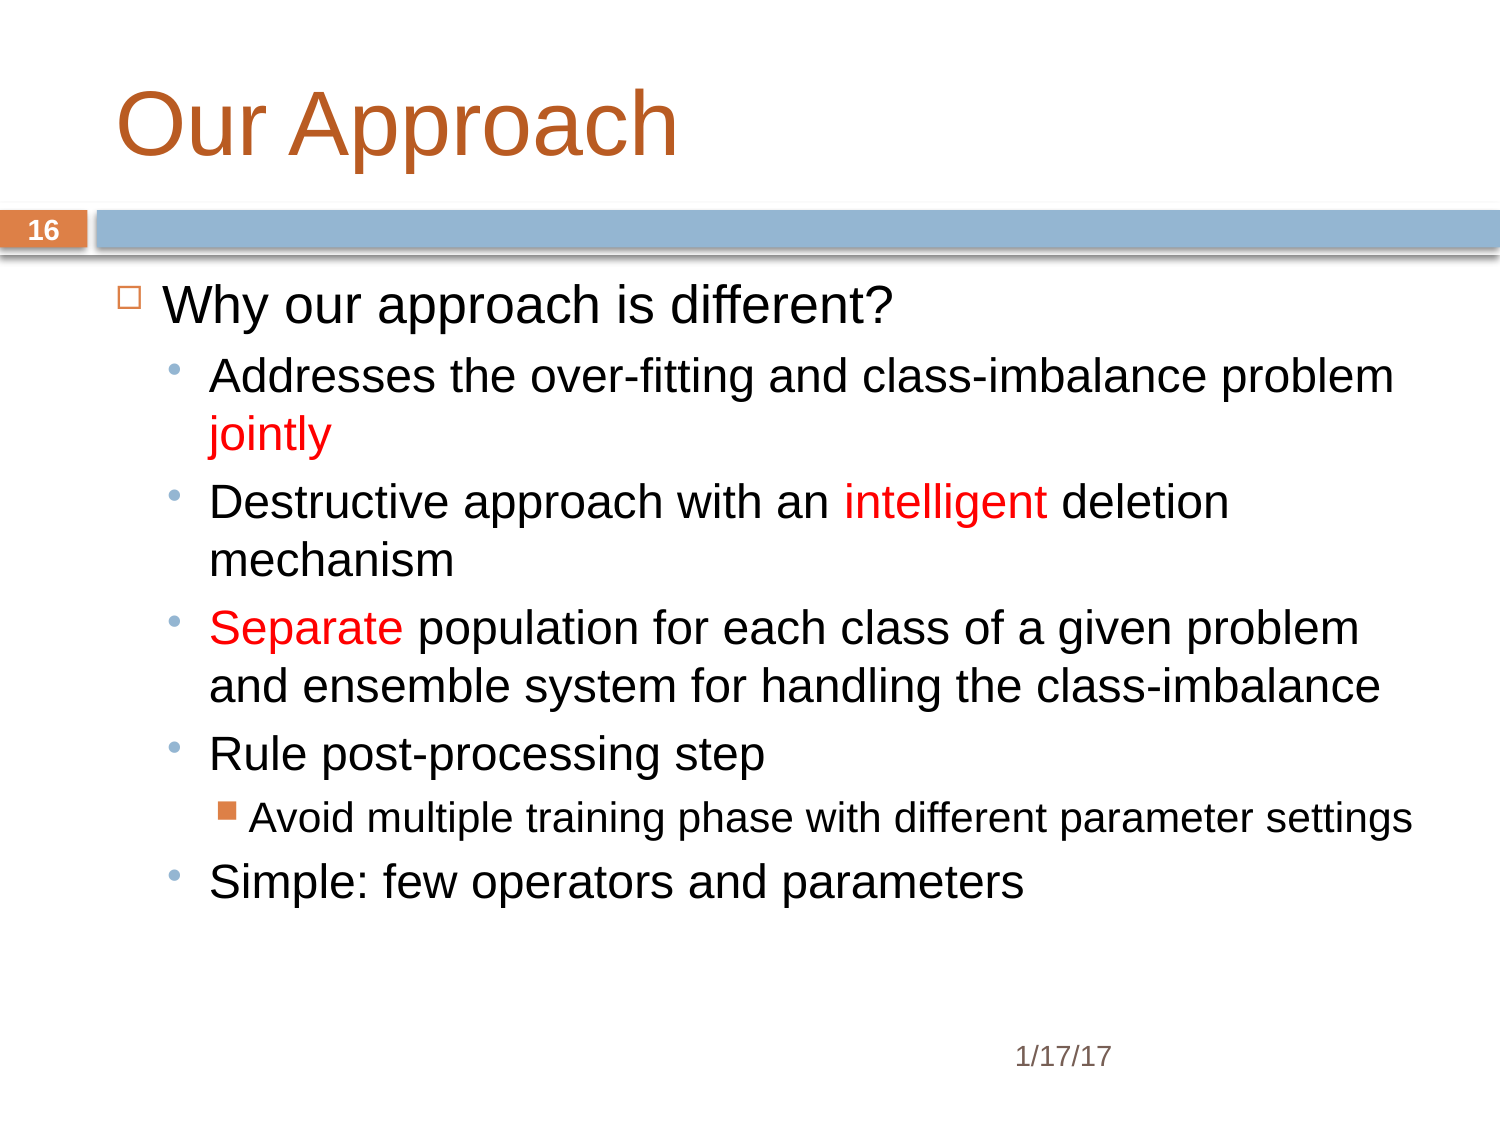

# Our Approach
16
Why our approach is different?
Addresses the over-fitting and class-imbalance problem jointly
Destructive approach with an intelligent deletion mechanism
Separate population for each class of a given problem and ensemble system for handling the class-imbalance
Rule post-processing step
Avoid multiple training phase with different parameter settings
Simple: few operators and parameters

1/17/17